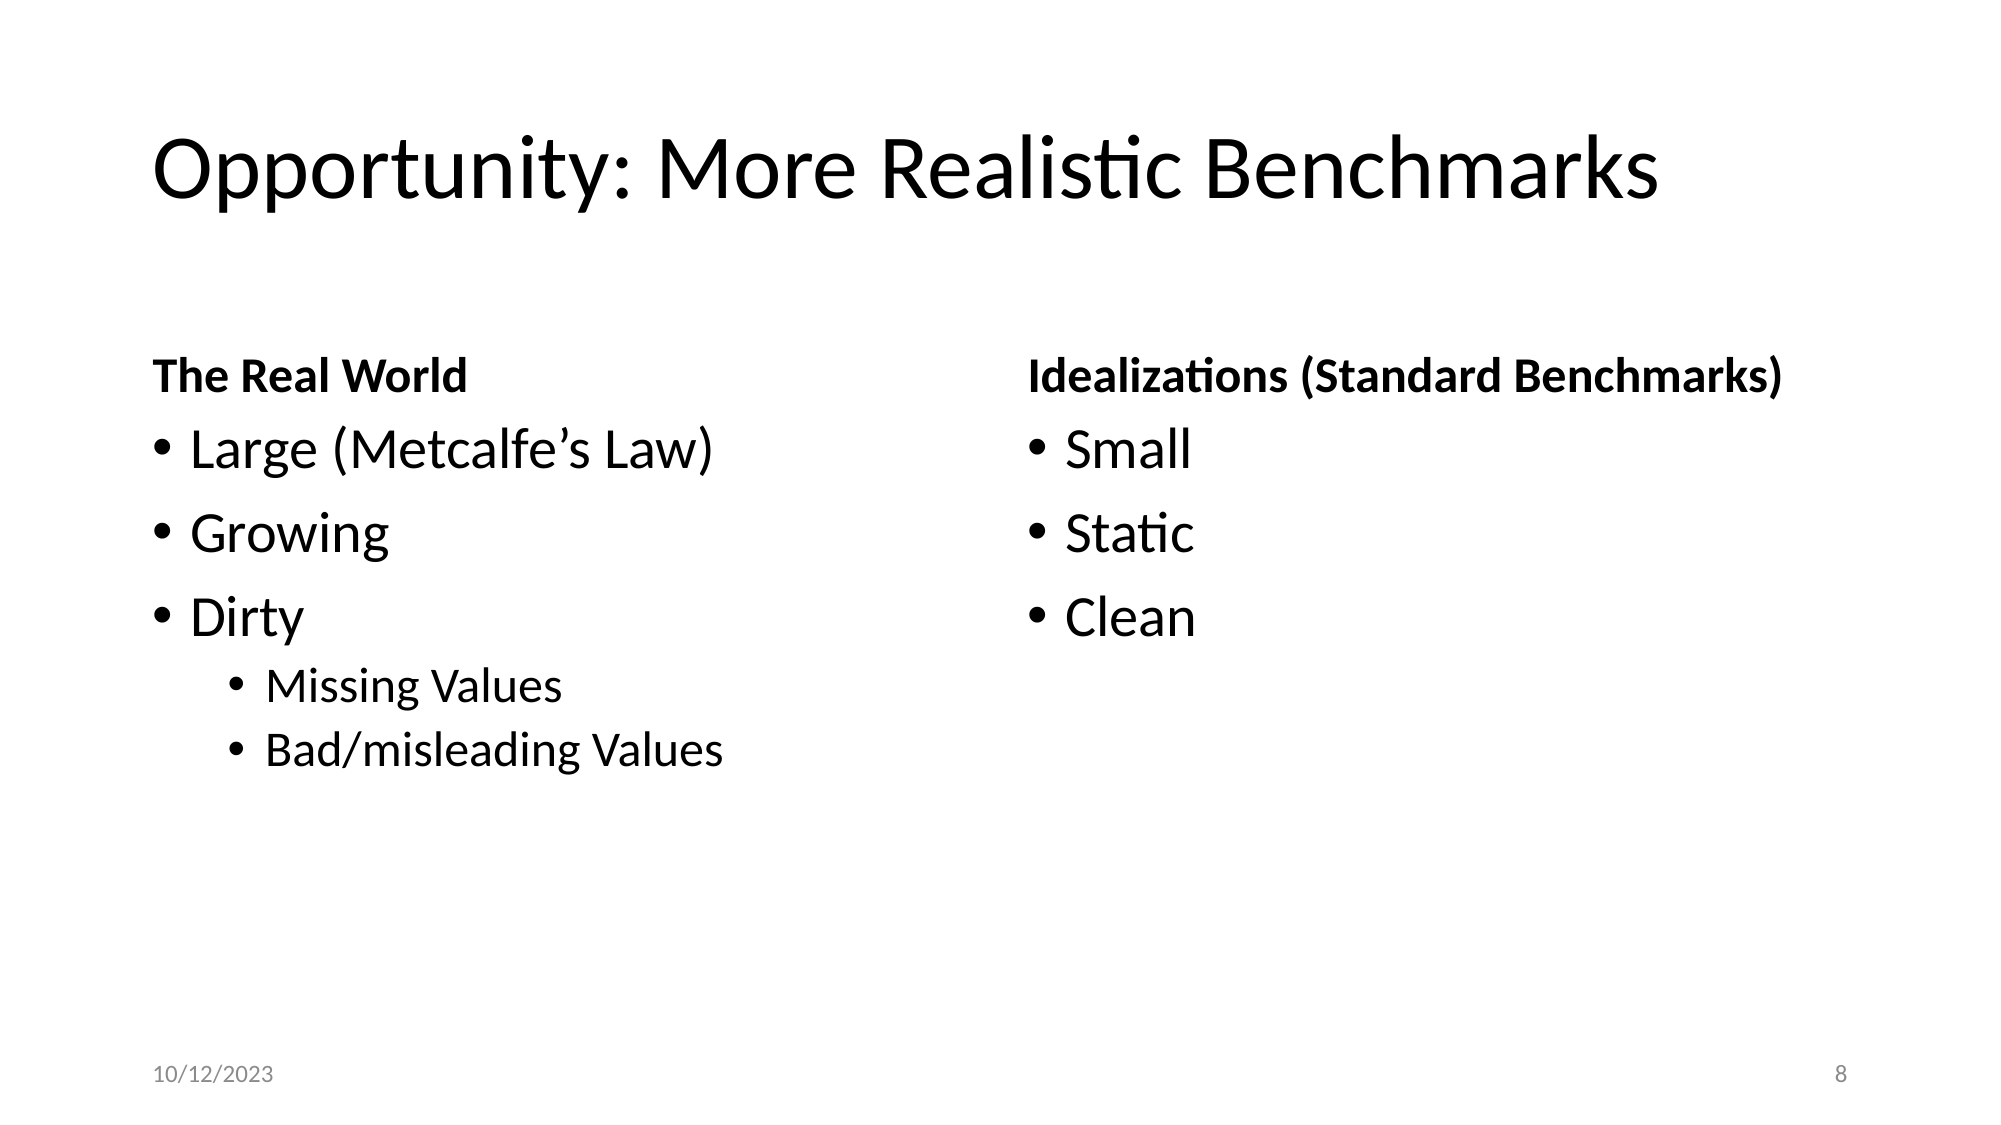

# Opportunity: More Realistic Benchmarks
The Real World
Idealizations (Standard Benchmarks)
Large (Metcalfe’s Law)
Growing
Dirty
Missing Values
Bad/misleading Values

Small
Static
Clean
10/12/2023
8